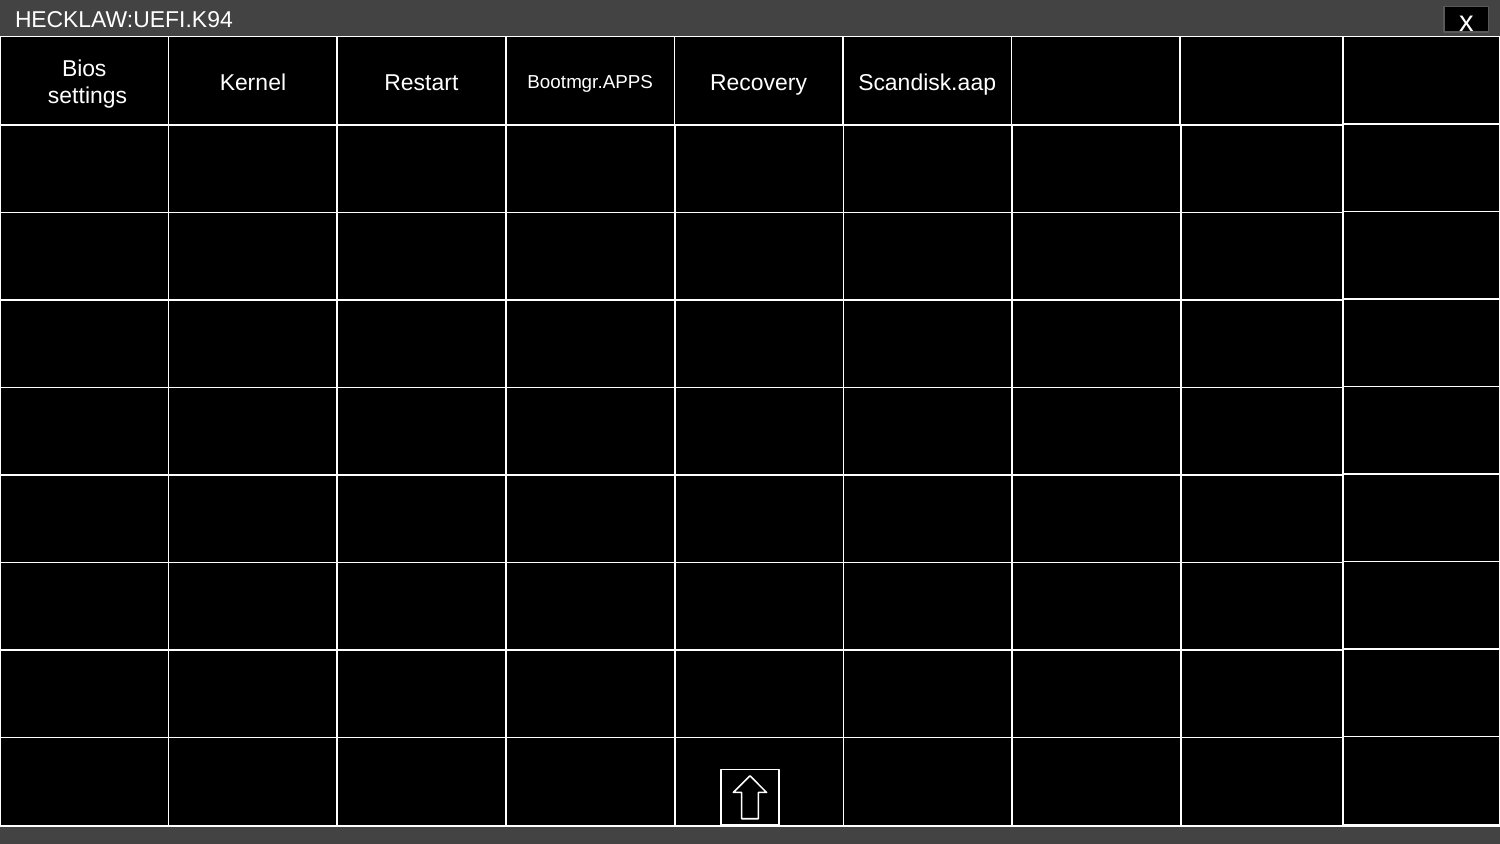

HECKLAW:UEFI.K94

x
Bios
 settings
Kernel
Restart
Bootmgr.APPS
Recovery
Scandisk.aap